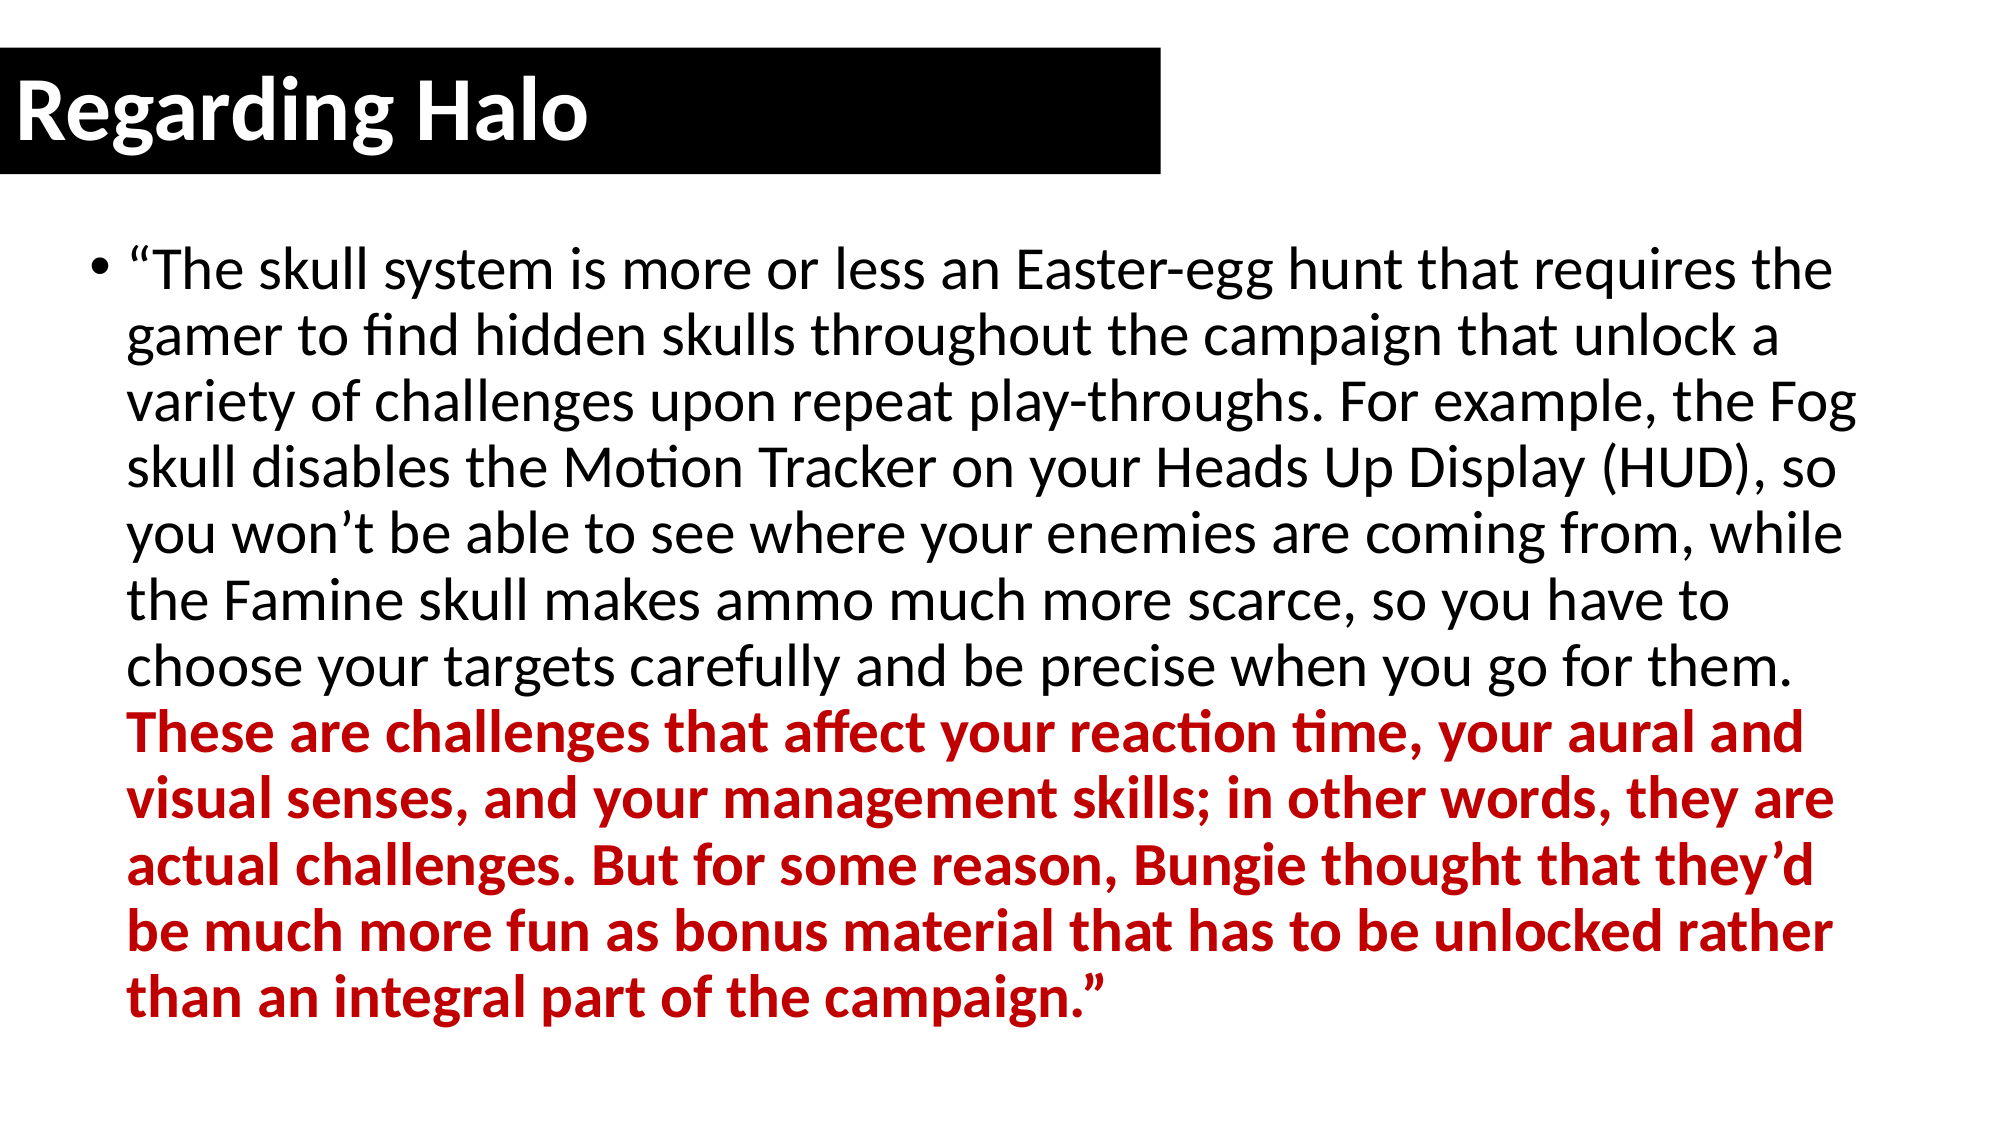

Regarding Halo
“The skull system is more or less an Easter-egg hunt that requires the gamer to find hidden skulls throughout the campaign that unlock a variety of challenges upon repeat play-throughs. For example, the Fog skull disables the Motion Tracker on your Heads Up Display (HUD), so you won’t be able to see where your enemies are coming from, while the Famine skull makes ammo much more scarce, so you have to choose your targets carefully and be precise when you go for them. These are challenges that affect your reaction time, your aural and visual senses, and your management skills; in other words, they are actual challenges. But for some reason, Bungie thought that they’d be much more fun as bonus material that has to be unlocked rather than an integral part of the campaign.”